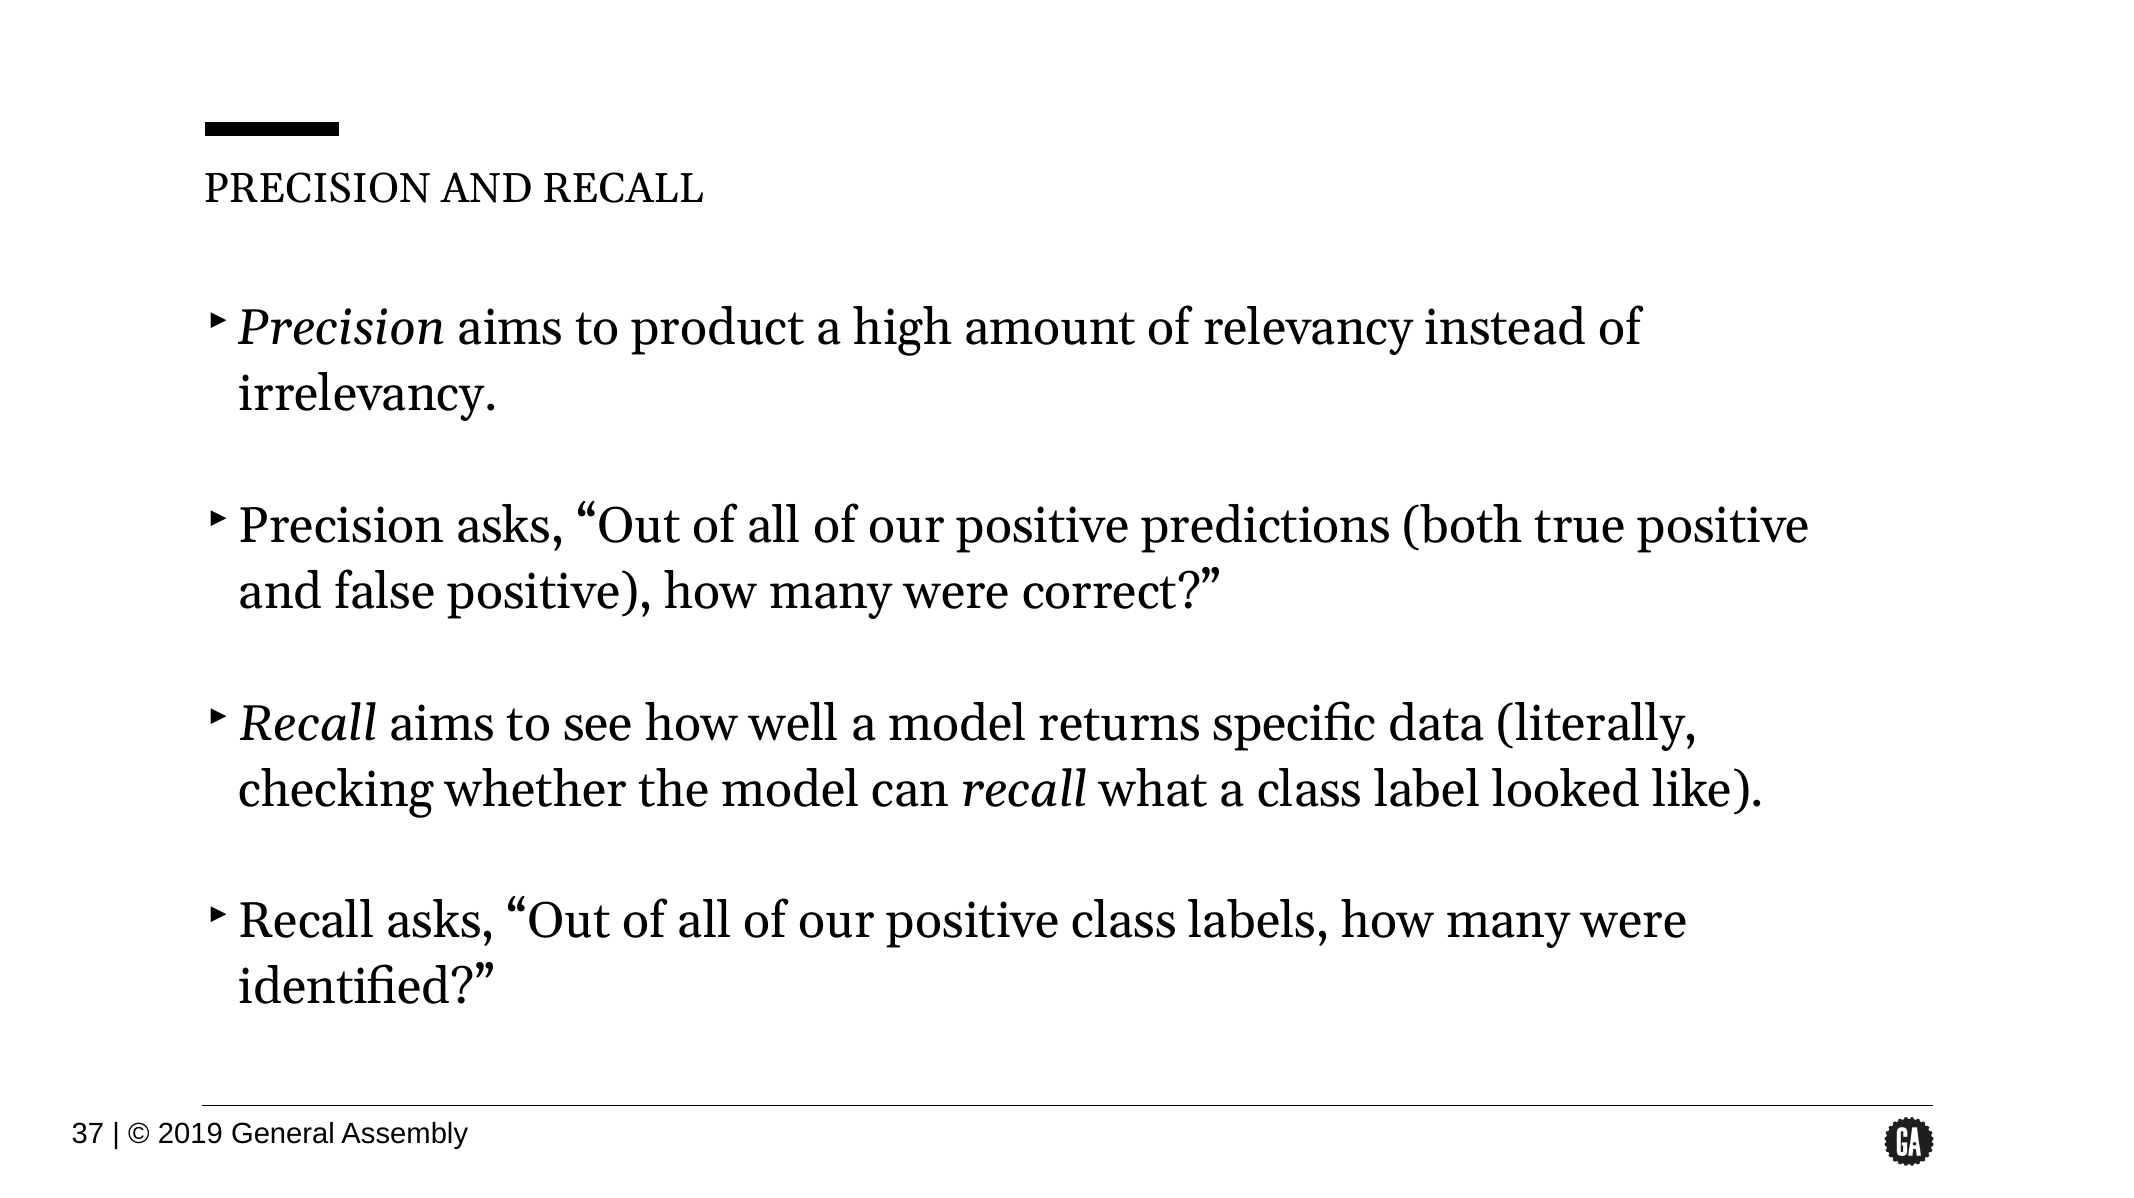

PRECISION AND RECALL

Precision aims to product a high amount of relevancy instead of irrelevancy.

Precision asks, “Out of all of our positive predictions (both true positive and false positive), how many were correct?”

Recall aims to see how well a model returns specific data (literally, checking whether the model can recall what a class label looked like).

Recall asks, “Out of all of our positive class labels, how many were identified?”